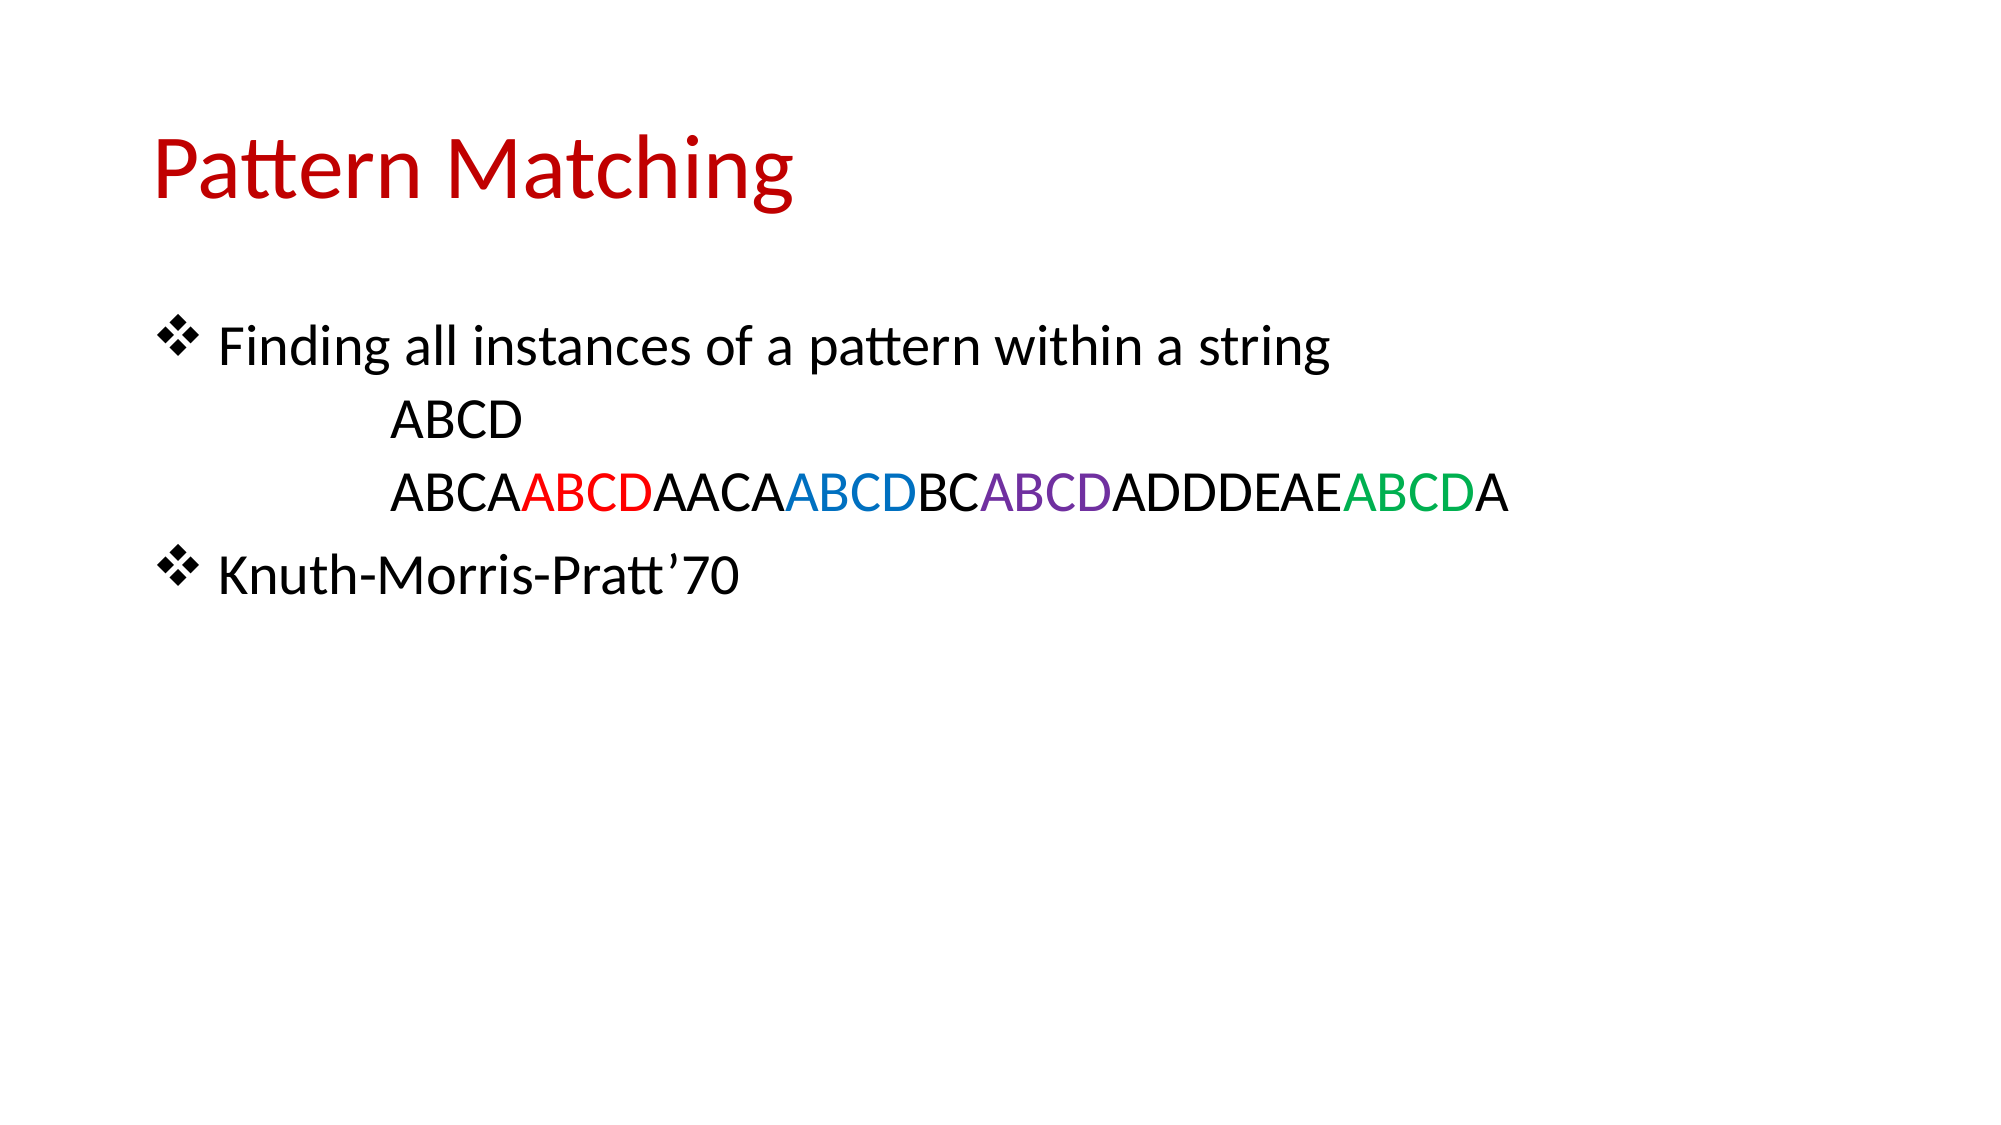

# Pattern Matching
 Finding all instances of a pattern within a string
 ABCD
 ABCAABCDAACAABCDBCABCDADDDEAEABCDA
 Knuth-Morris-Pratt’70